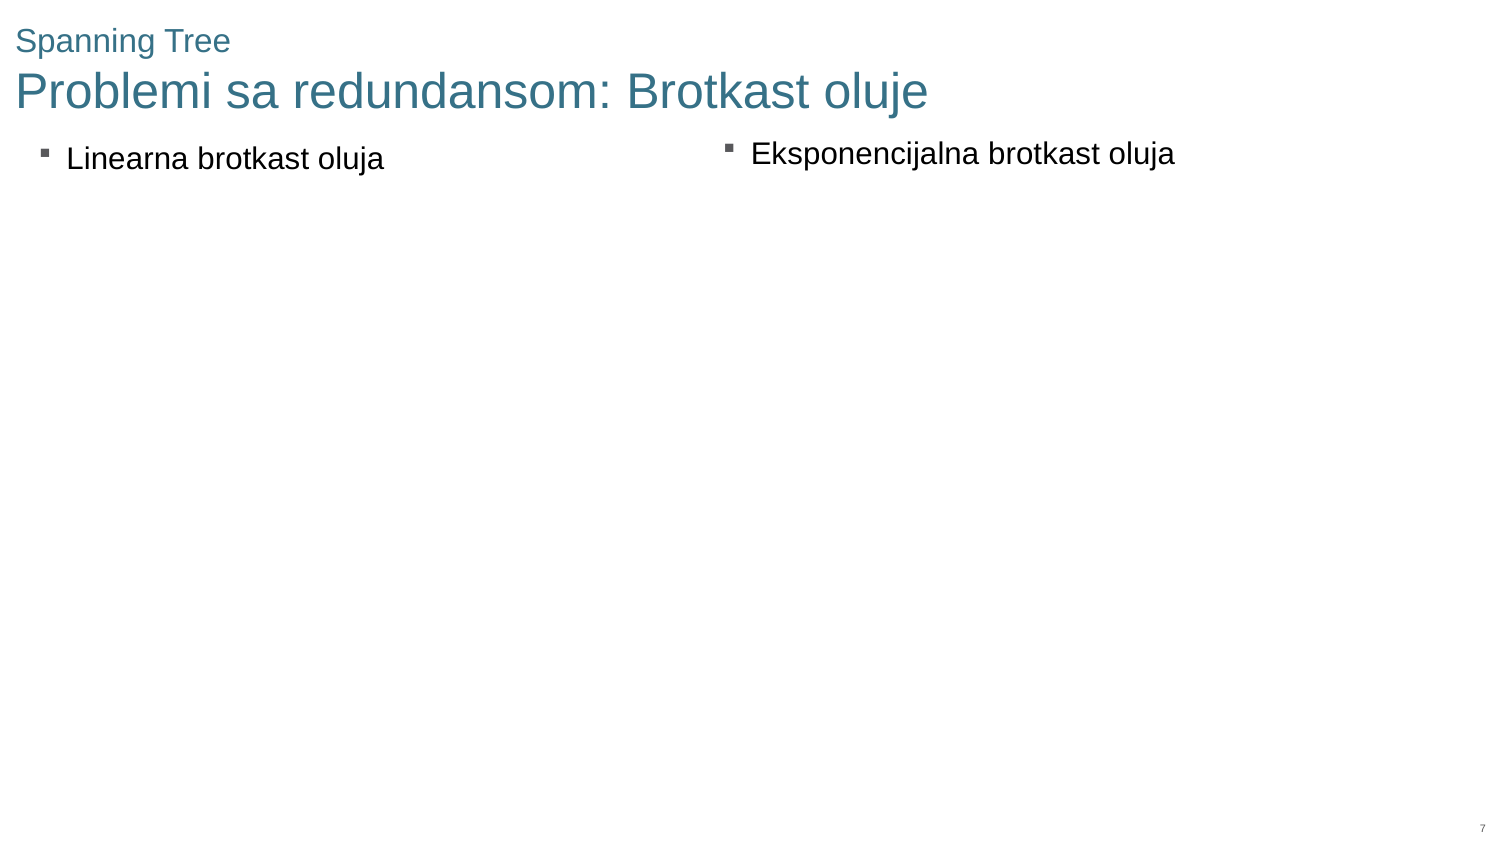

# Spanning Tree Problemi sa redundansom: Brotkast oluje
Eksponencijalna brotkast oluja
Linearna brotkast oluja
7